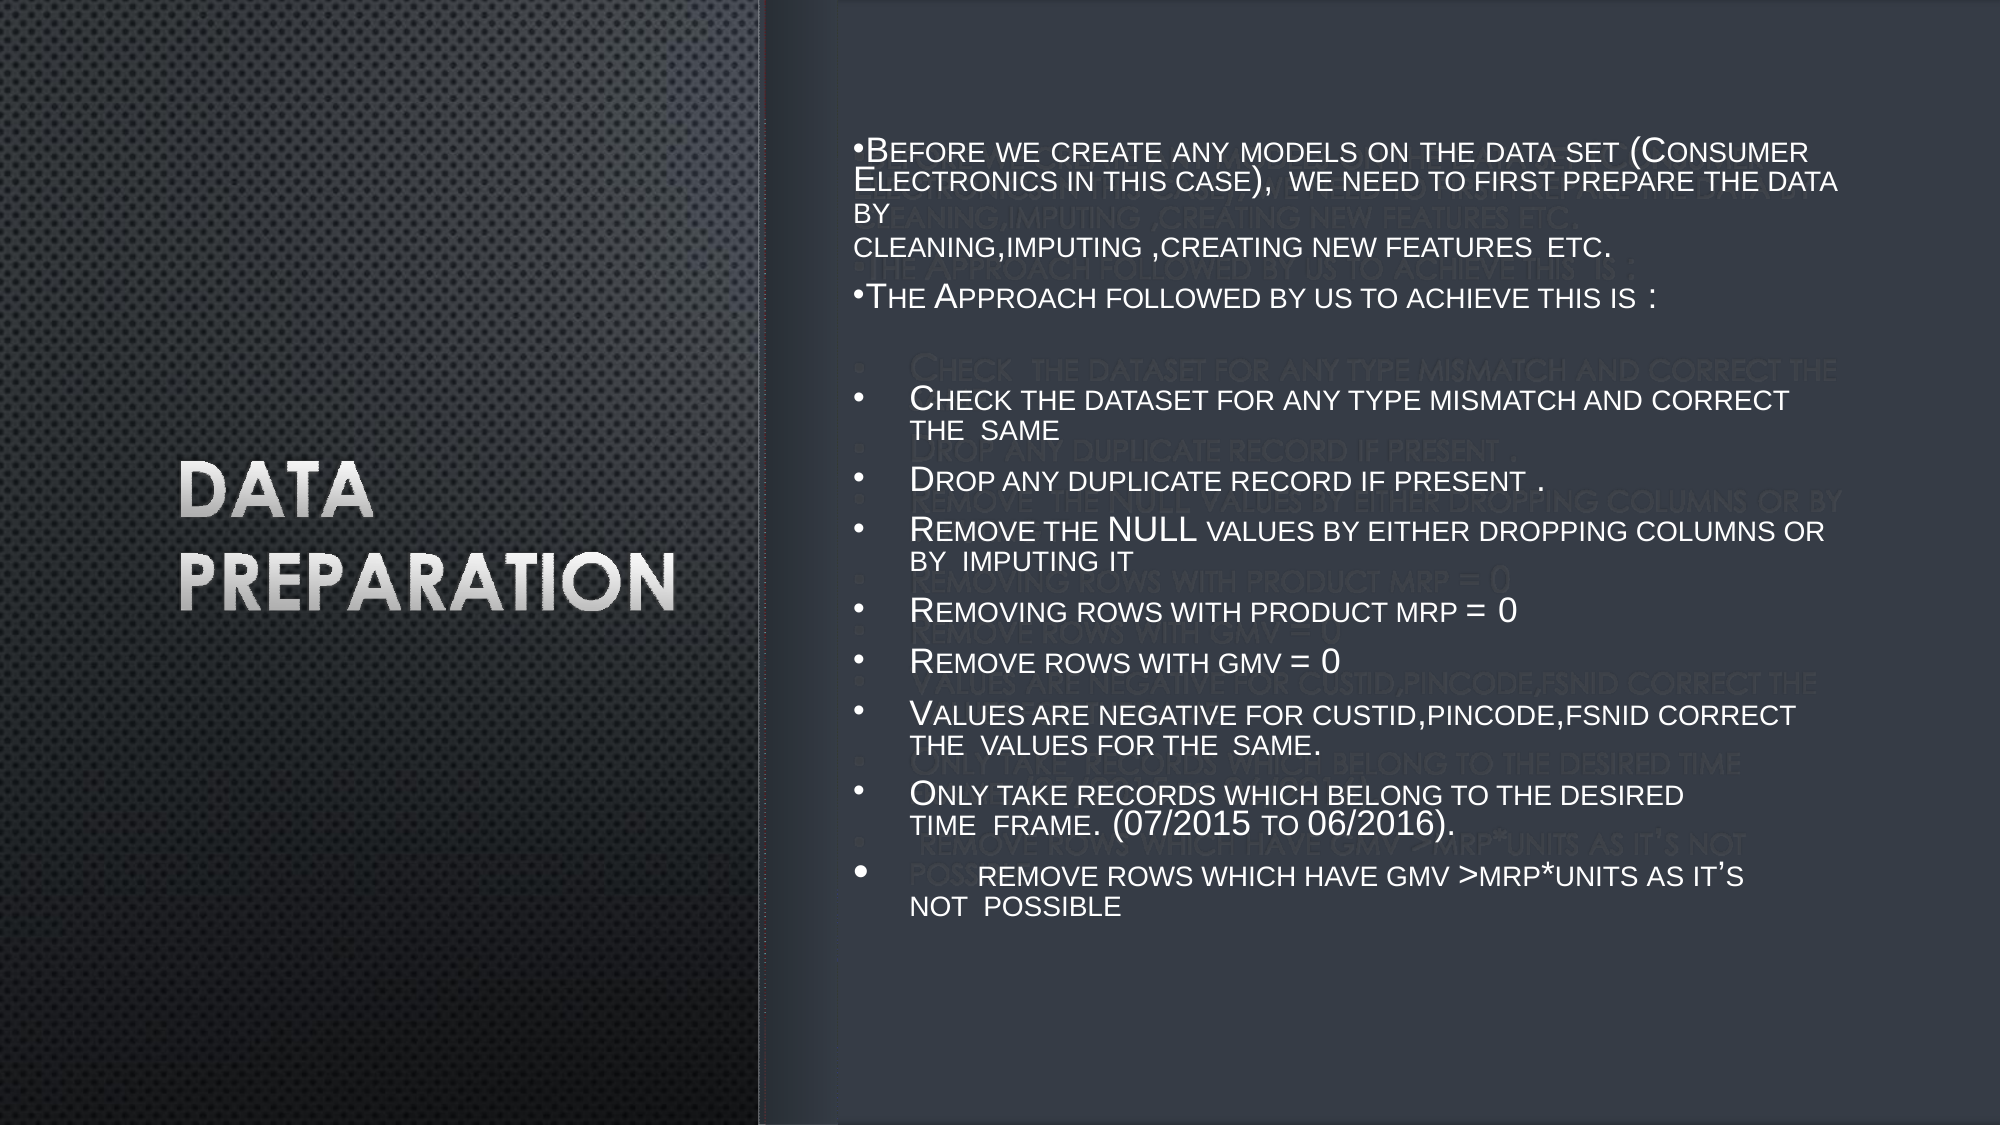

BEFORE WE CREATE ANY MODELS ON THE DATA SET (CONSUMER
ELECTRONICS IN THIS CASE), WE NEED TO FIRST PREPARE THE DATA BY
CLEANING,IMPUTING ,CREATING NEW FEATURES ETC.
THE APPROACH FOLLOWED BY US TO ACHIEVE THIS IS :

CHECK THE DATASET FOR ANY TYPE MISMATCH AND CORRECT THE  SAME
DROP ANY DUPLICATE RECORD IF PRESENT .
REMOVE THE NULL VALUES BY EITHER DROPPING COLUMNS OR BY  IMPUTING IT
REMOVING ROWS WITH PRODUCT MRP = 0
REMOVE ROWS WITH GMV = 0
VALUES ARE NEGATIVE FOR CUSTID,PINCODE,FSNID CORRECT THE  VALUES FOR THE SAME.
ONLY TAKE RECORDS WHICH BELONG TO THE DESIRED TIME  FRAME. (07/2015 TO 06/2016).
	REMOVE ROWS WHICH HAVE GMV >MRP*UNITS AS IT’S NOT  POSSIBLE